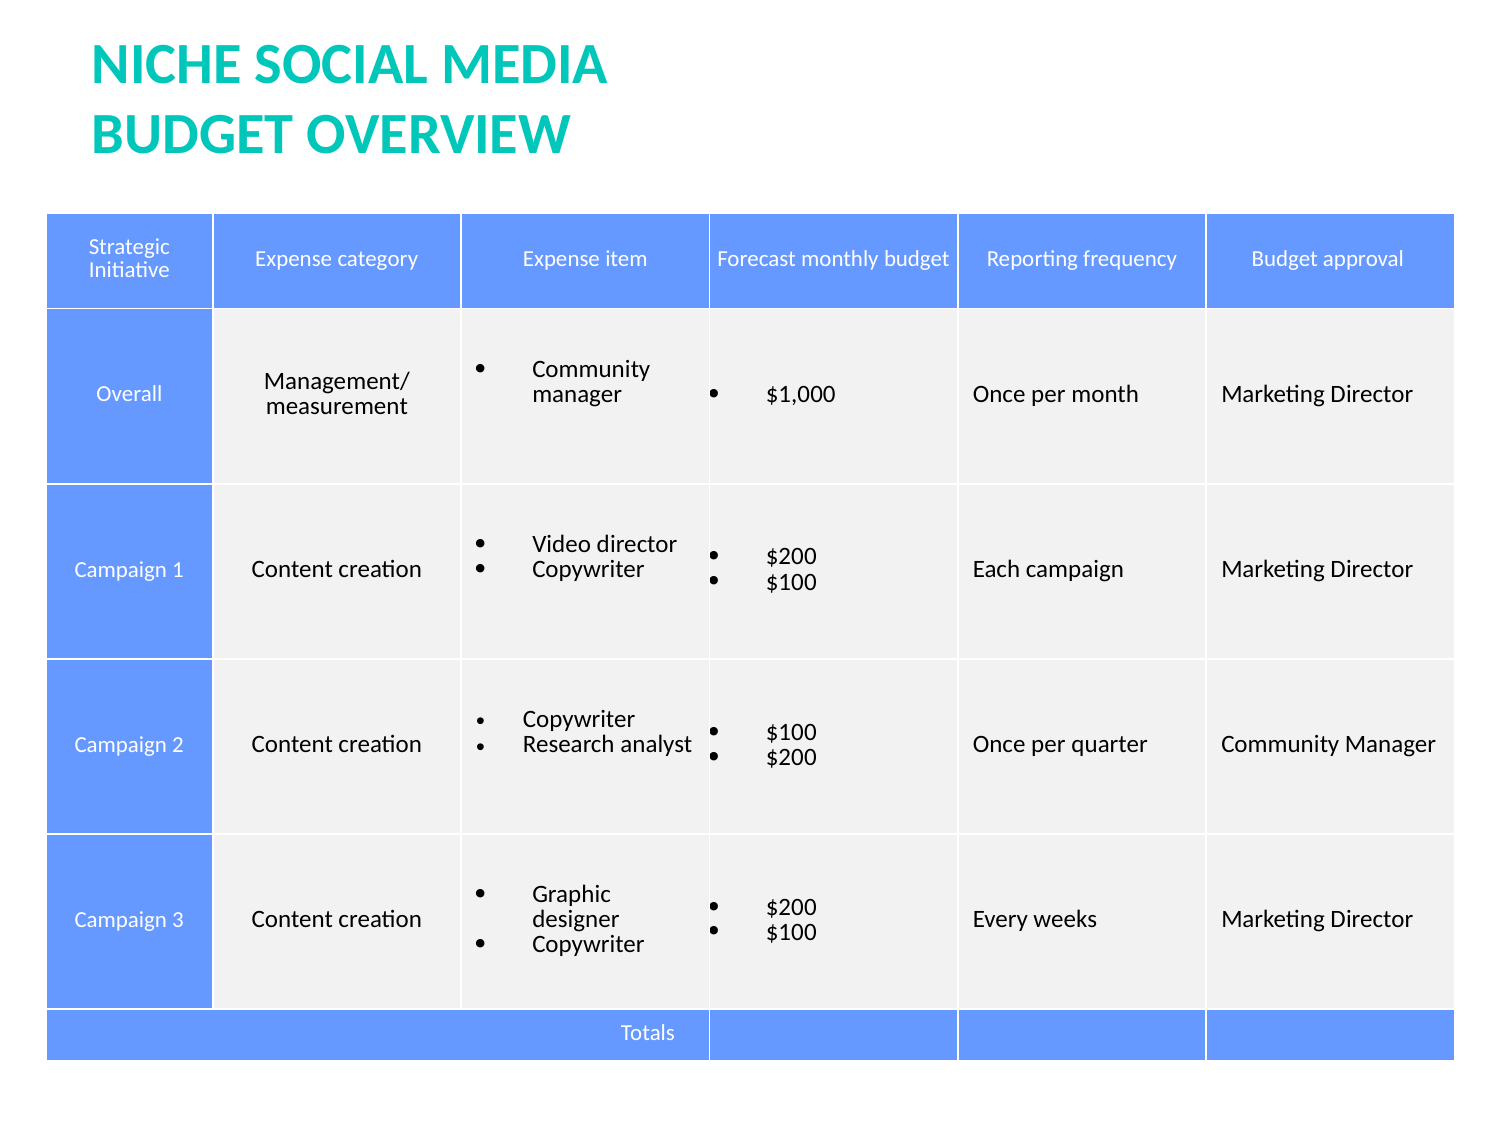

NICHE SOCIAL MEDIA
BUDGET OVERVIEW
| Strategic Initiative | Expense category | Expense item | Forecast monthly budget | Reporting frequency | Budget approval |
| --- | --- | --- | --- | --- | --- |
| Overall | Management/ measurement | Community manager | $1,000 | Once per month | Marketing Director |
| Campaign 1 | Content creation | Video director Copywriter | $200 $100 | Each campaign | Marketing Director |
| Campaign 2 | Content creation | Copywriter Research analyst | $100 $200 | Once per quarter | Community Manager |
| Campaign 3 | Content creation | Graphic designer Copywriter | $200 $100 | Every weeks | Marketing Director |
| Totals\_\_\_ |  |  |  |  |  |